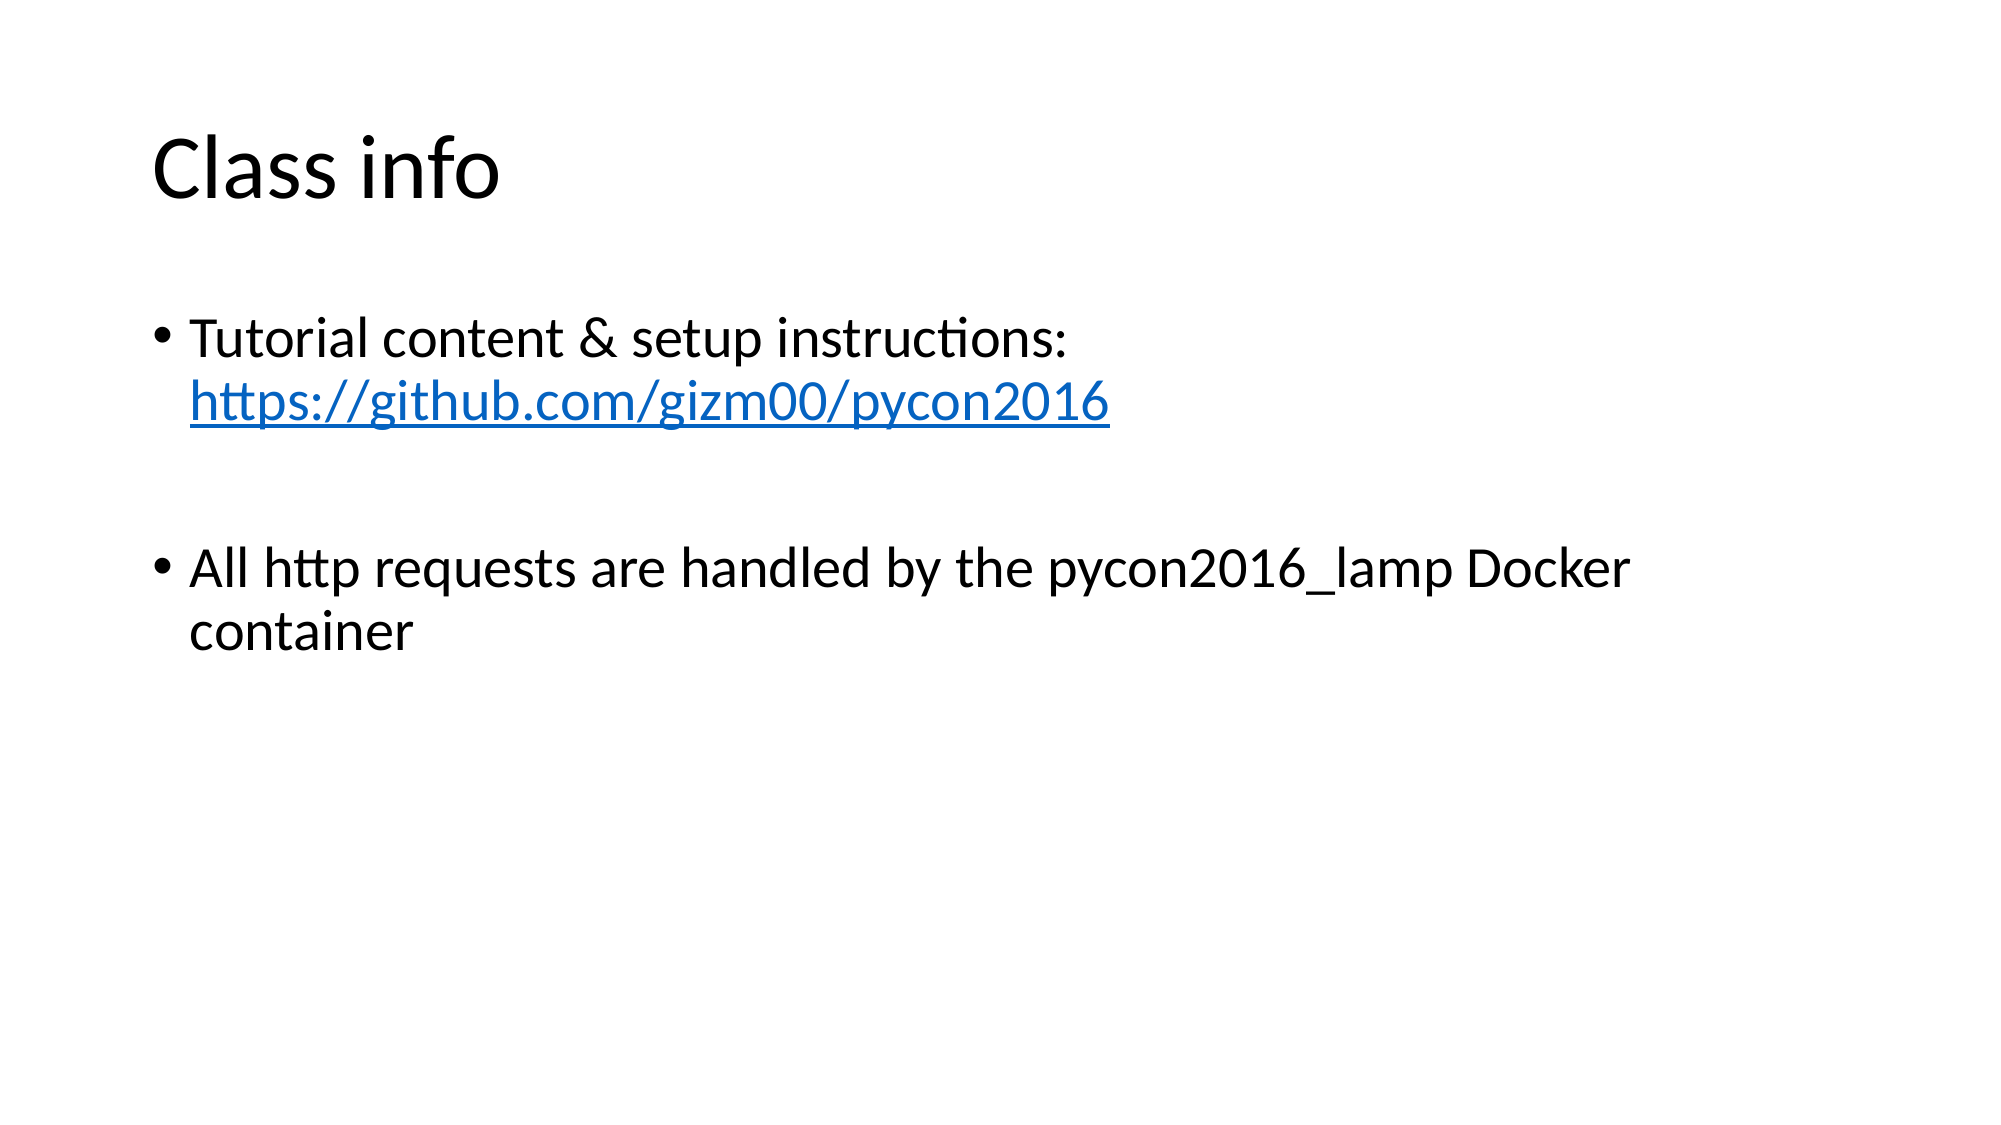

# Class info
Tutorial content & setup instructions: https://github.com/gizm00/pycon2016

All http requests are handled by the pycon2016_lamp Docker container